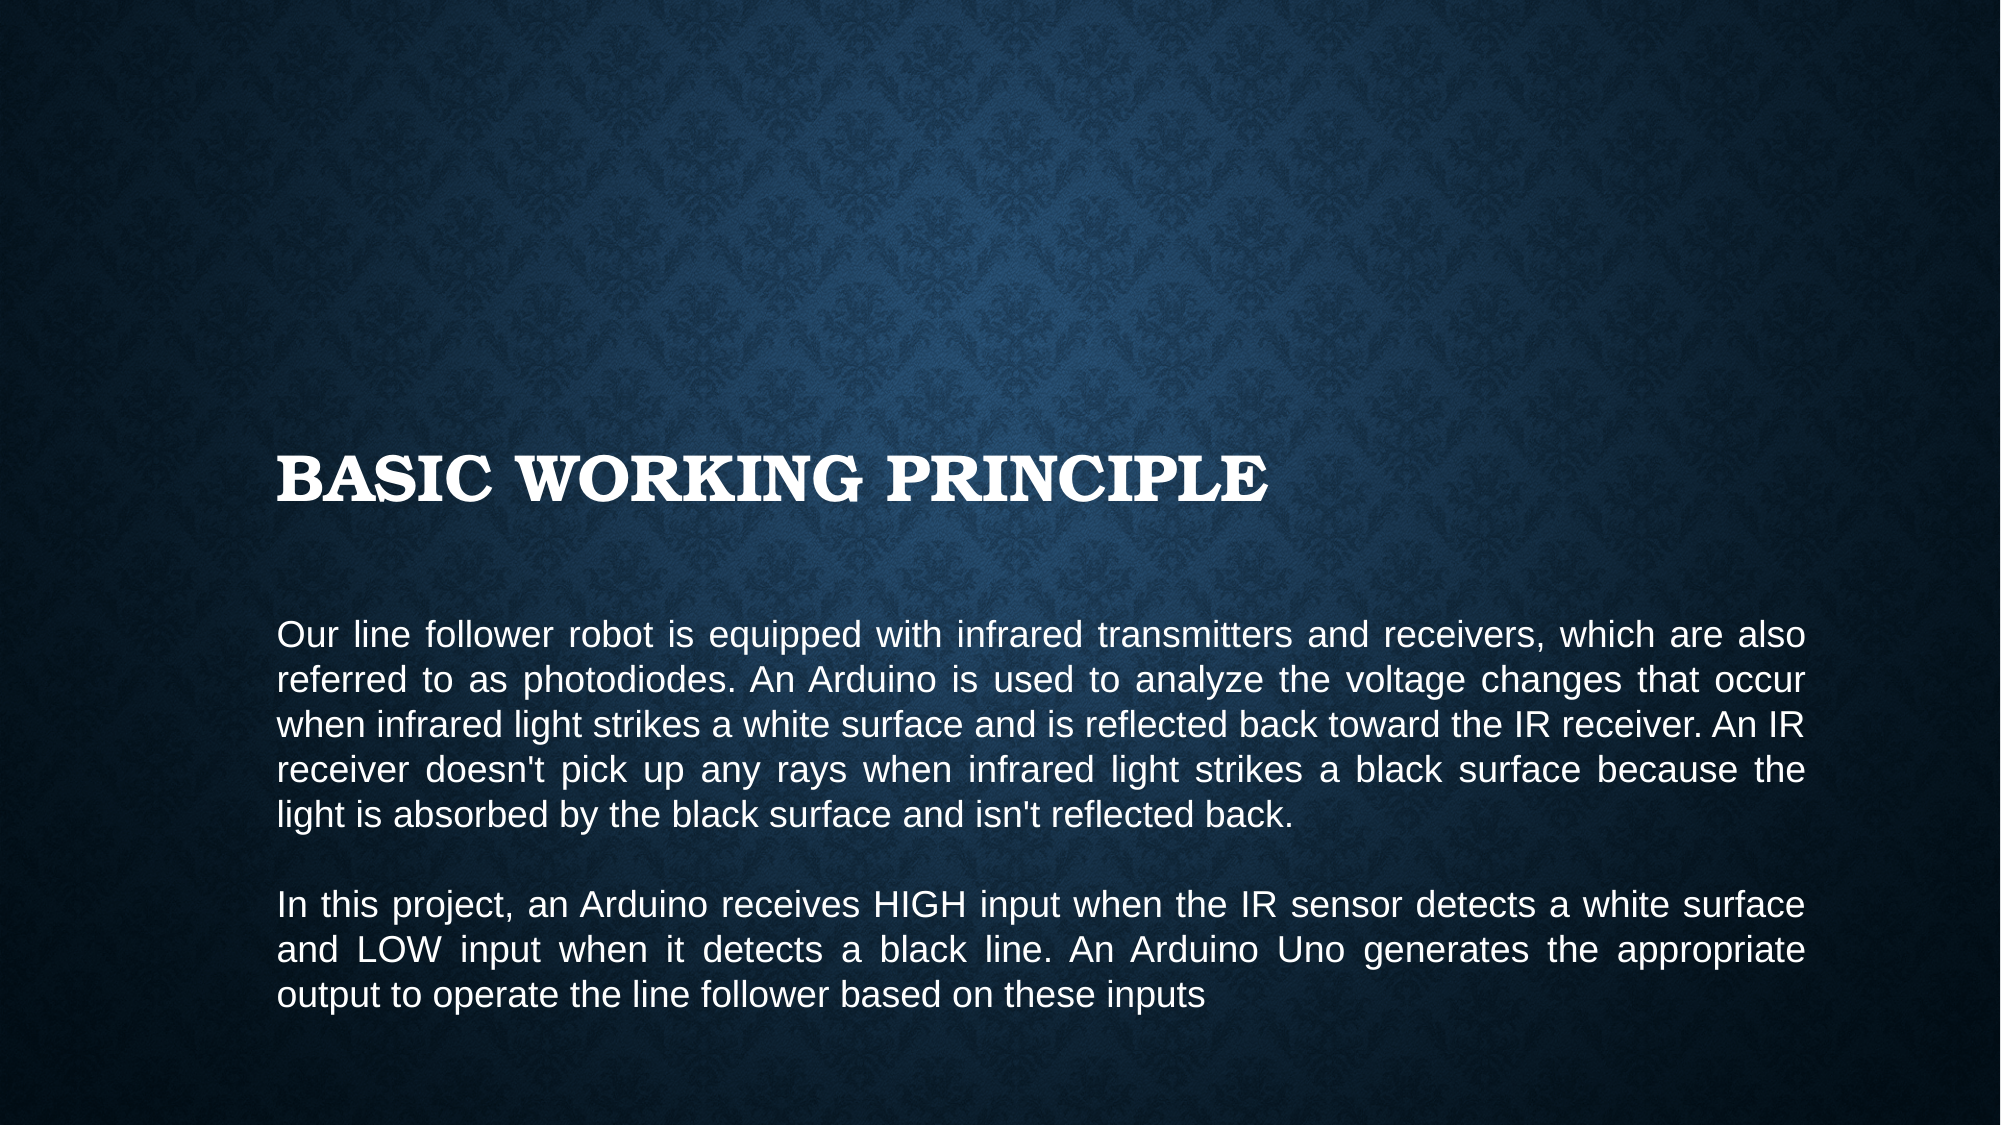

# Basic working principle
Our line follower robot is equipped with infrared transmitters and receivers, which are also referred to as photodiodes. An Arduino is used to analyze the voltage changes that occur when infrared light strikes a white surface and is reflected back toward the IR receiver. An IR receiver doesn't pick up any rays when infrared light strikes a black surface because the light is absorbed by the black surface and isn't reflected back.

In this project, an Arduino receives HIGH input when the IR sensor detects a white surface and LOW input when it detects a black line. An Arduino Uno generates the appropriate output to operate the line follower based on these inputs